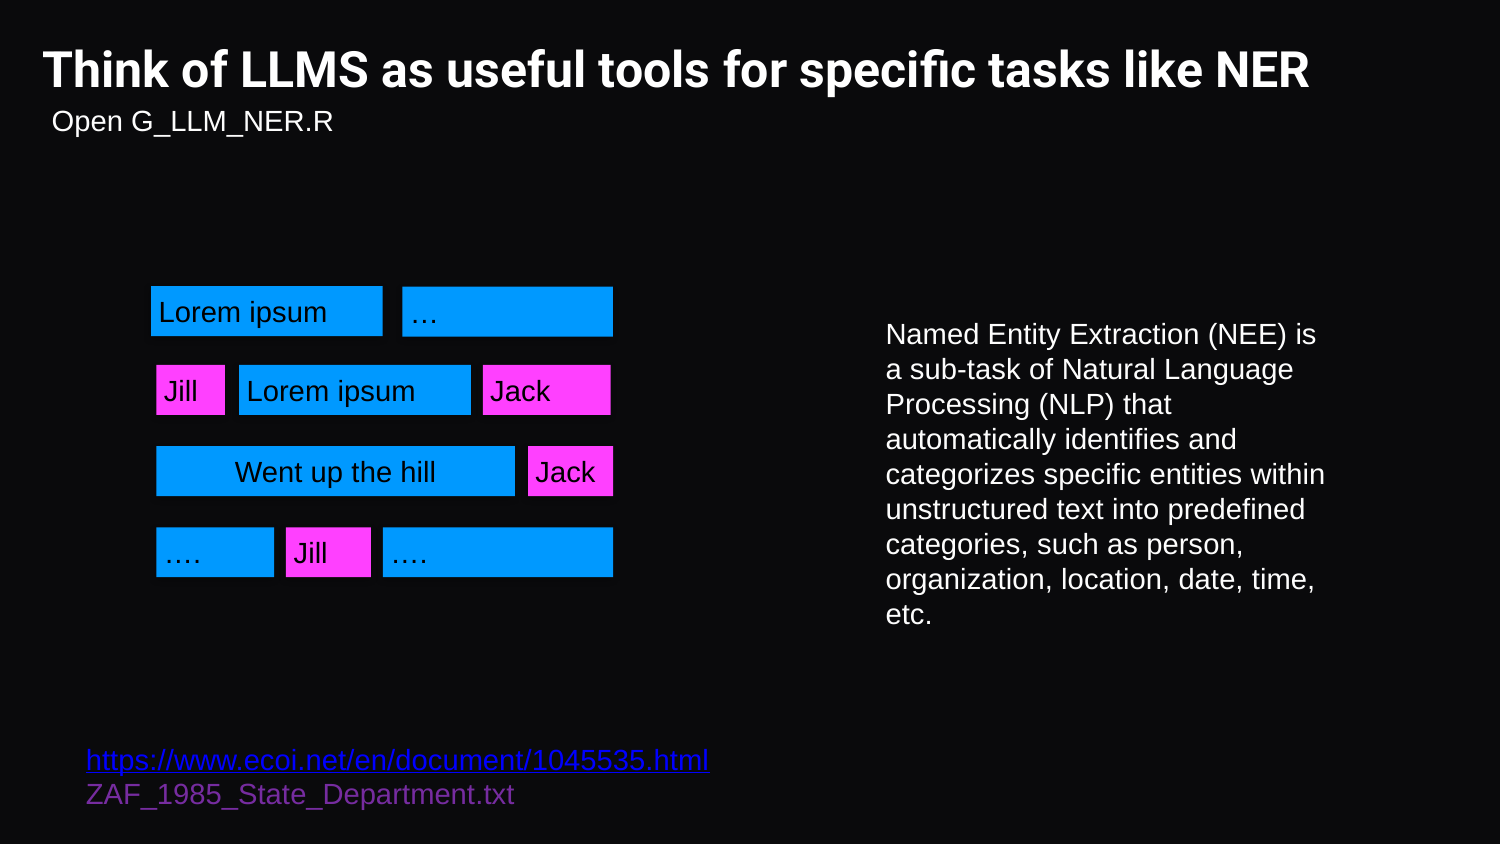

# Think of LLMS as useful tools for specific tasks like NER
Open G_LLM_NER.R
Lorem ipsum
…
Named Entity Extraction (NEE) is a sub-task of Natural Language Processing (NLP) that automatically identifies and categorizes specific entities within unstructured text into predefined categories, such as person, organization, location, date, time, etc.
Jill
Jack
Lorem ipsum
Went up the hill
Jack
….
Jill
….
https://www.ecoi.net/en/document/1045535.html
ZAF_1985_State_Department.txt